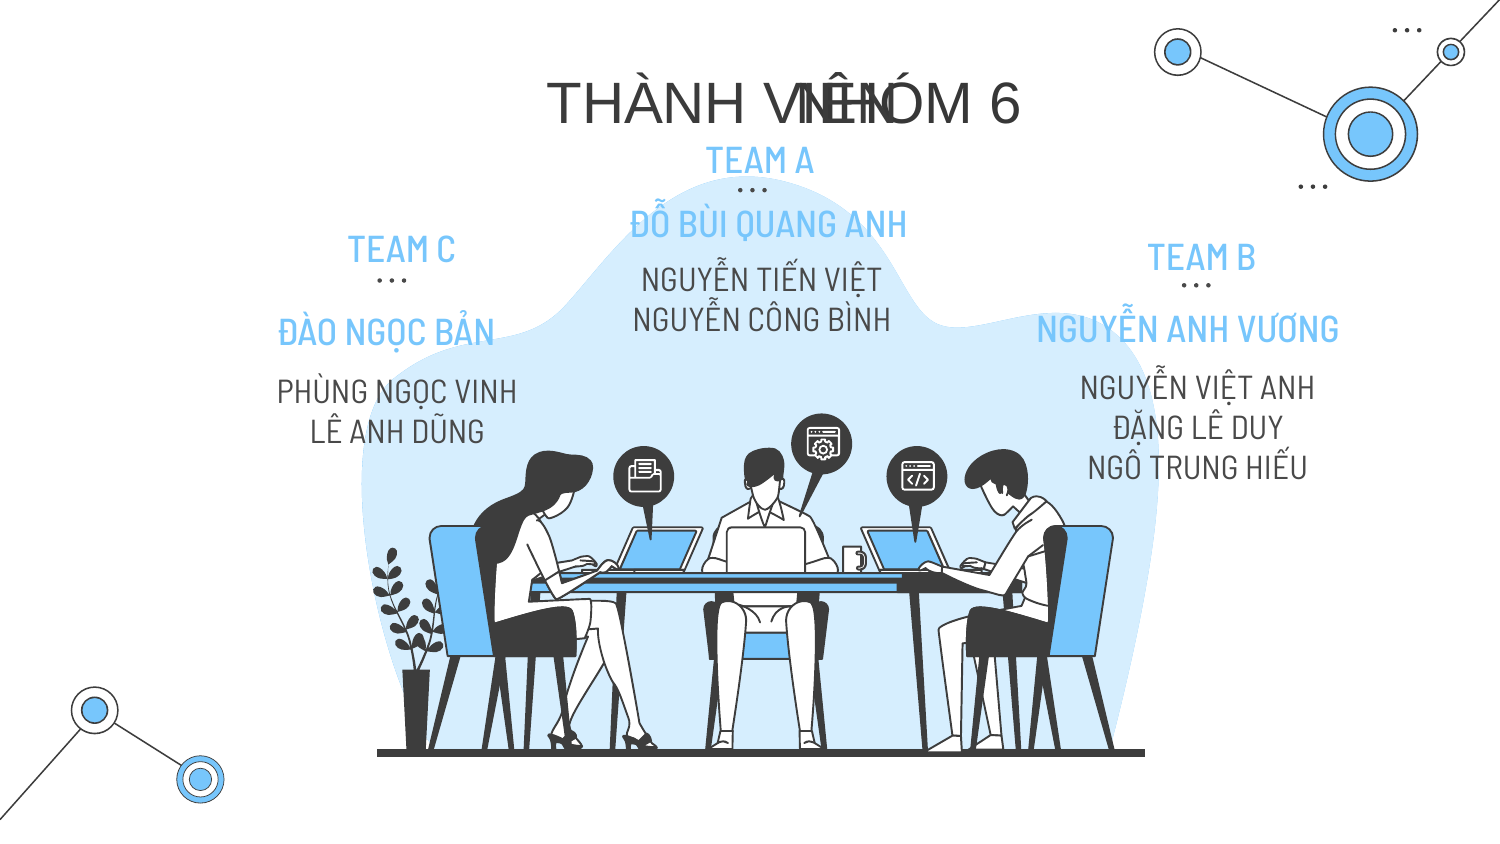

# NHÓM 6
THÀNH VIÊN
TEAM A

ĐỖ BÙI QUANG ANH
TEAM C
TEAM B
NGUYỄN TIẾN VIỆT
NGUYỄN CÔNG BÌNH

NGUYỄN ANH VƯƠNG
ĐÀO NGỌC BẢN
NGUYỄN VIỆT ANH
ĐẶNG LÊ DUY
NGÔ TRUNG HIẾU
PHÙNG NGỌC VINH
LÊ ANH DŨNG